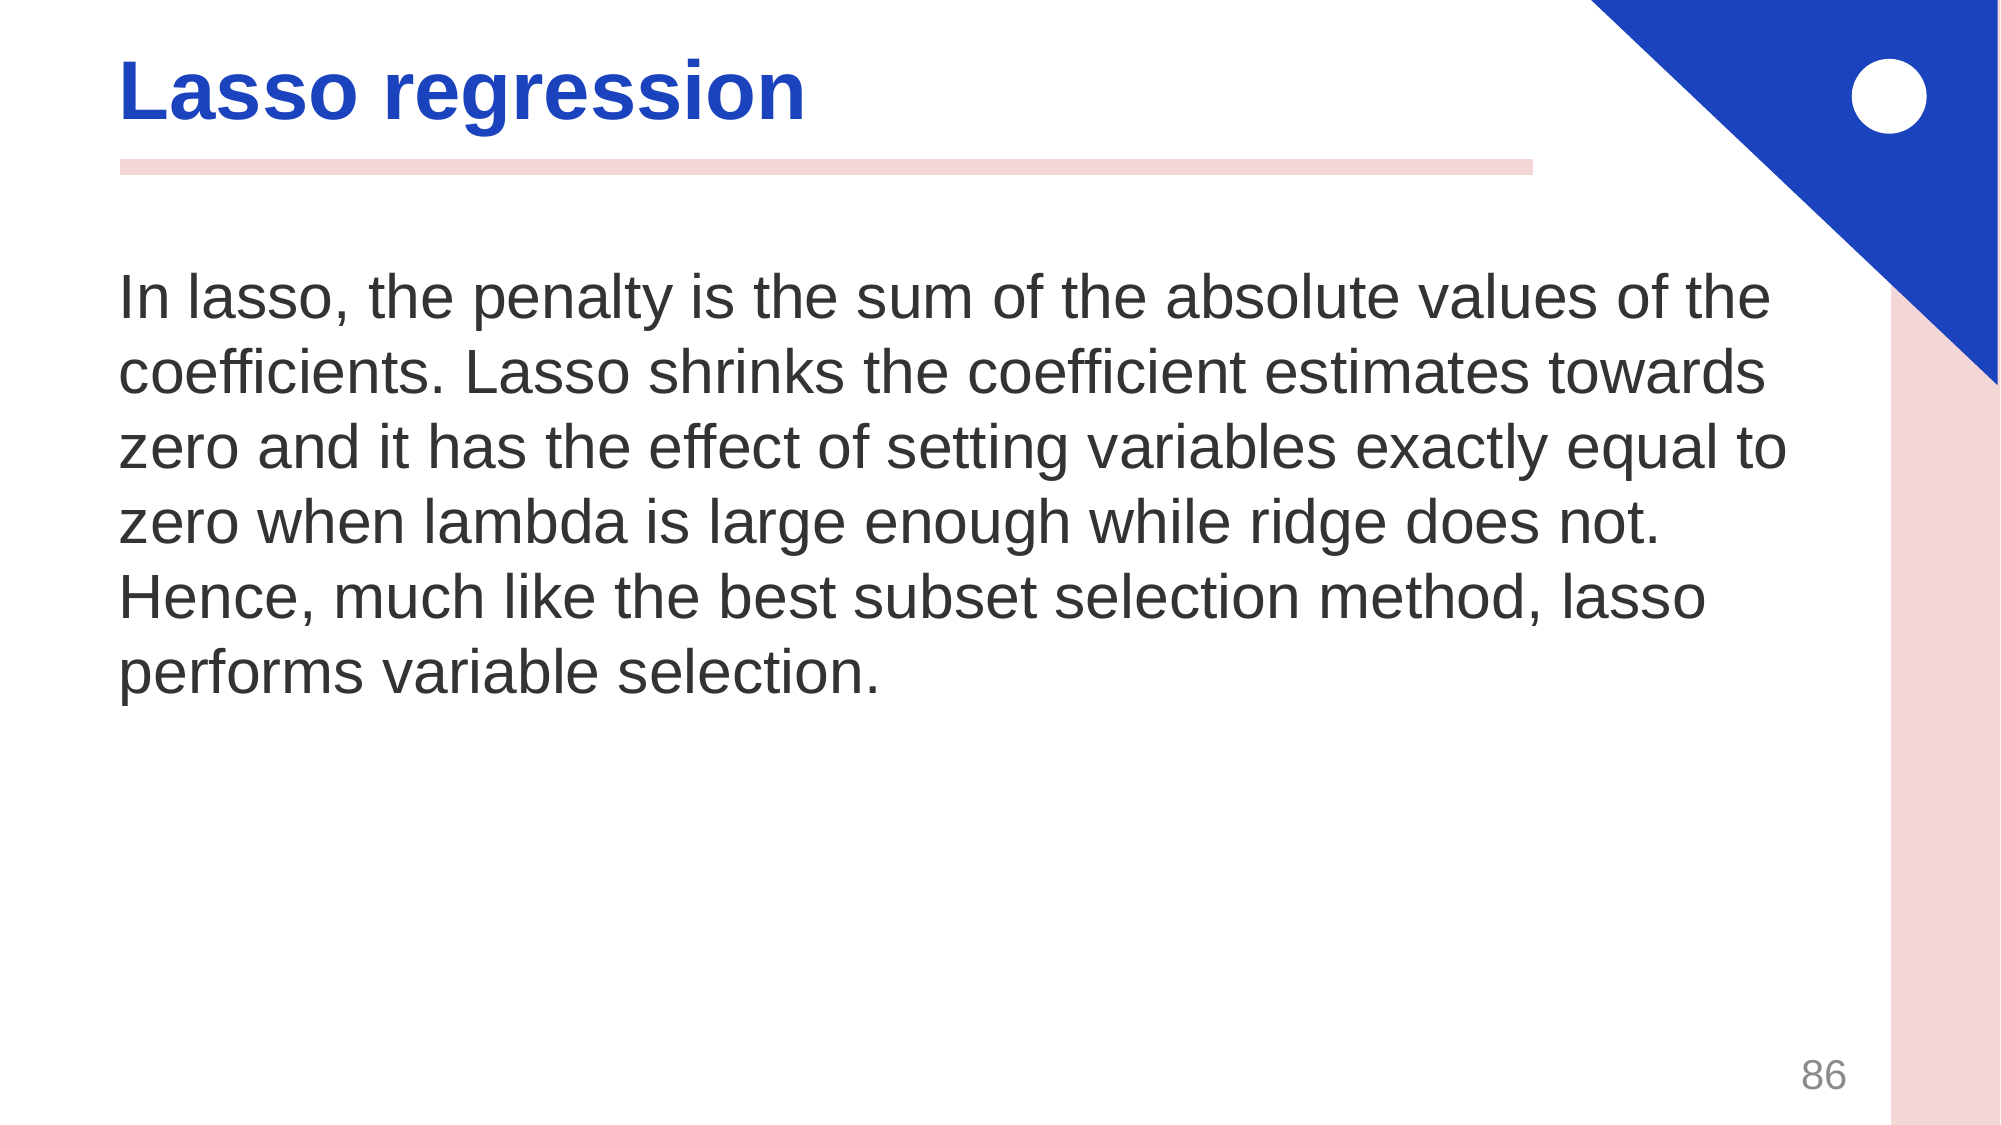

# Lasso regression
In lasso, the penalty is the sum of the absolute values of the coefficients. Lasso shrinks the coefficient estimates towards zero and it has the effect of setting variables exactly equal to zero when lambda is large enough while ridge does not. Hence, much like the best subset selection method, lasso performs variable selection.
86